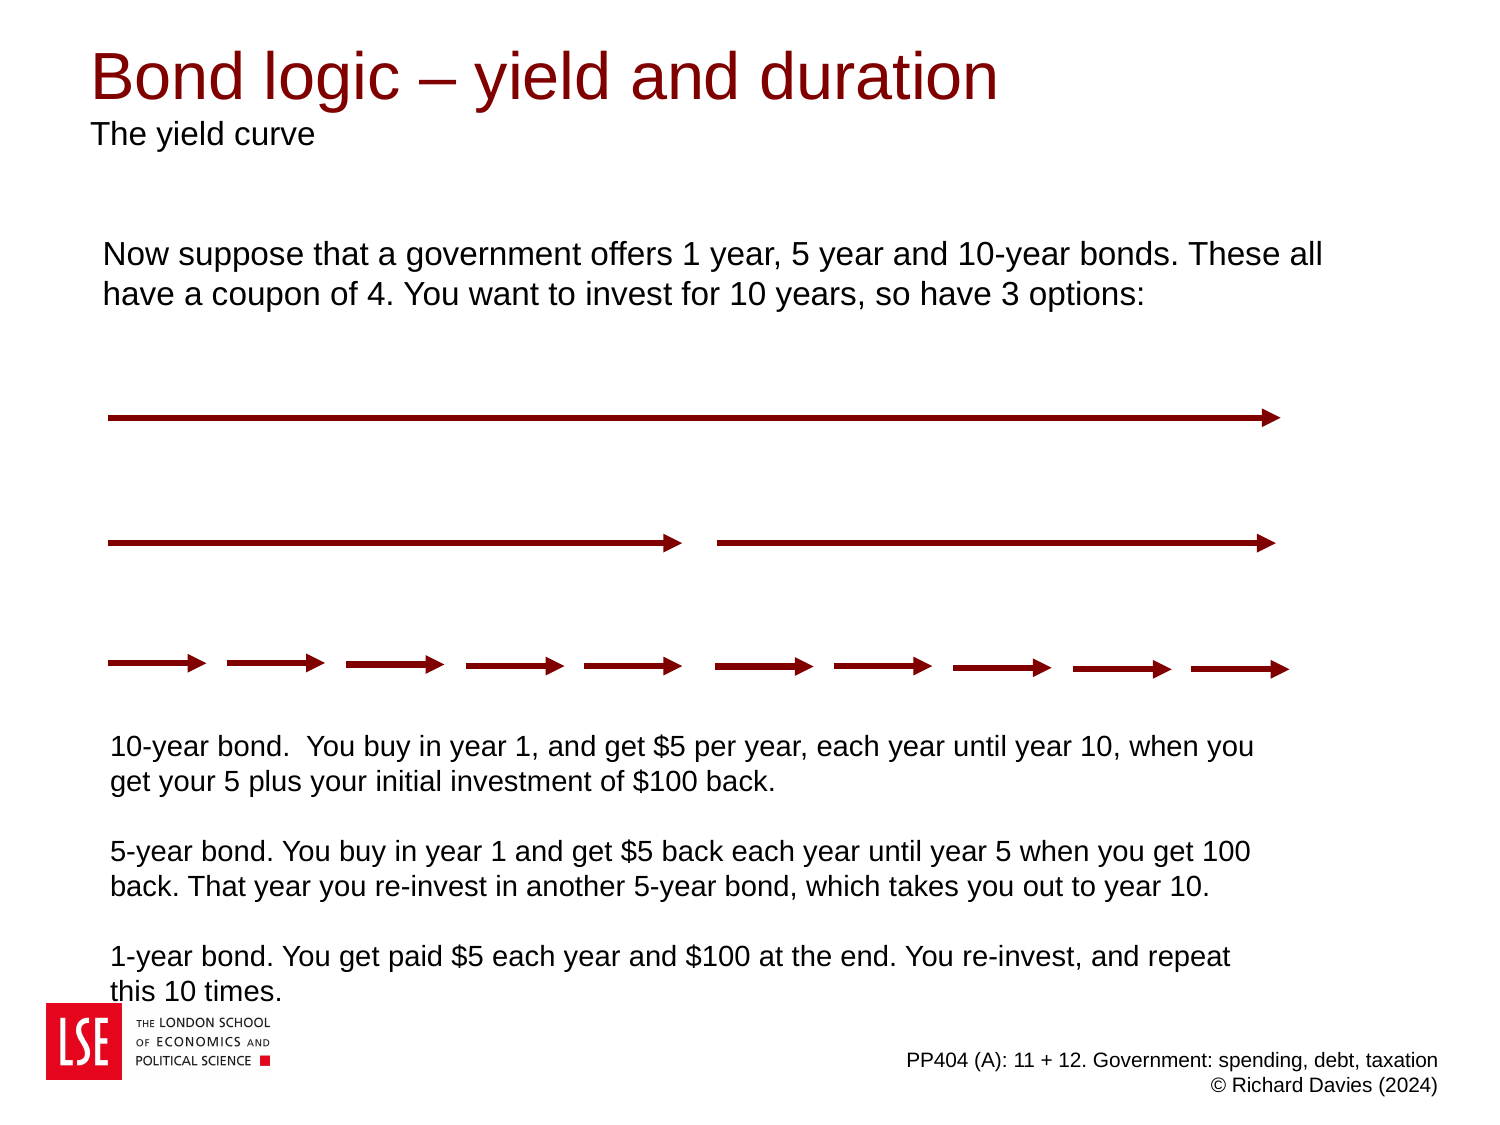

# Bond logic – yield and duration The yield curve

Now suppose that a government offers 1 year, 5 year and 10-year bonds. These all have a coupon of 4. You want to invest for 10 years, so have 3 options:
10-year bond.  You buy in year 1, and get $5 per year, each year until year 10, when you get your 5 plus your initial investment of $100 back.

5-year bond. You buy in year 1 and get $5 back each year until year 5 when you get 100 back. That year you re-invest in another 5-year bond, which takes you out to year 10.

1-year bond. You get paid $5 each year and $100 at the end. You re-invest, and repeat this 10 times.